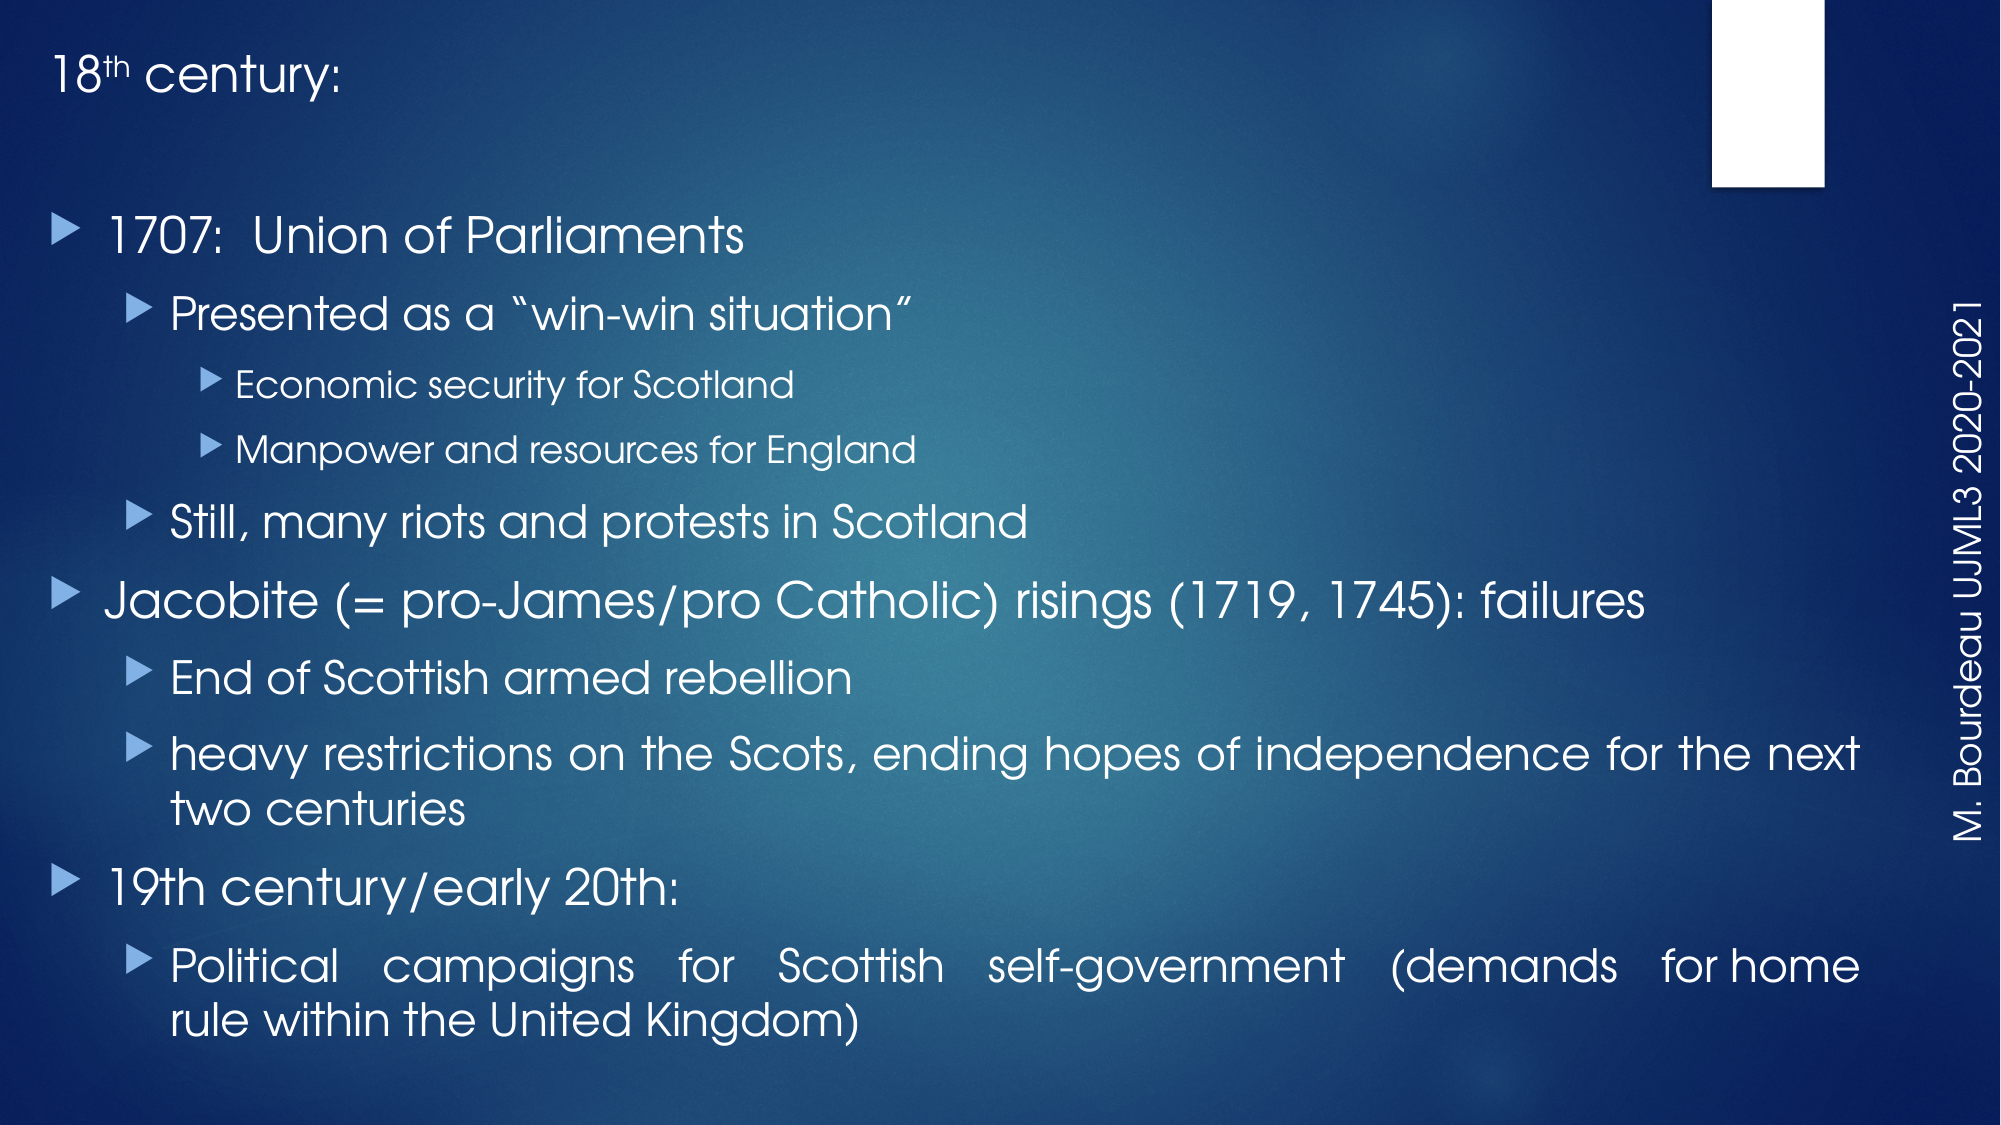

18th century:

1707:  Union of Parliaments
Presented as a “win-win situation”
Economic security for Scotland
Manpower and resources for England
Still, many riots and protests in Scotland
Jacobite (= pro-James/pro Catholic) risings (1719, 1745): failures
End of Scottish armed rebellion
heavy restrictions on the Scots, ending hopes of independence for the next two centuries
19th century/early 20th:
Political campaigns for Scottish self-government (demands for home rule within the United Kingdom)

M. Bourdeau UJML3 2020-2021